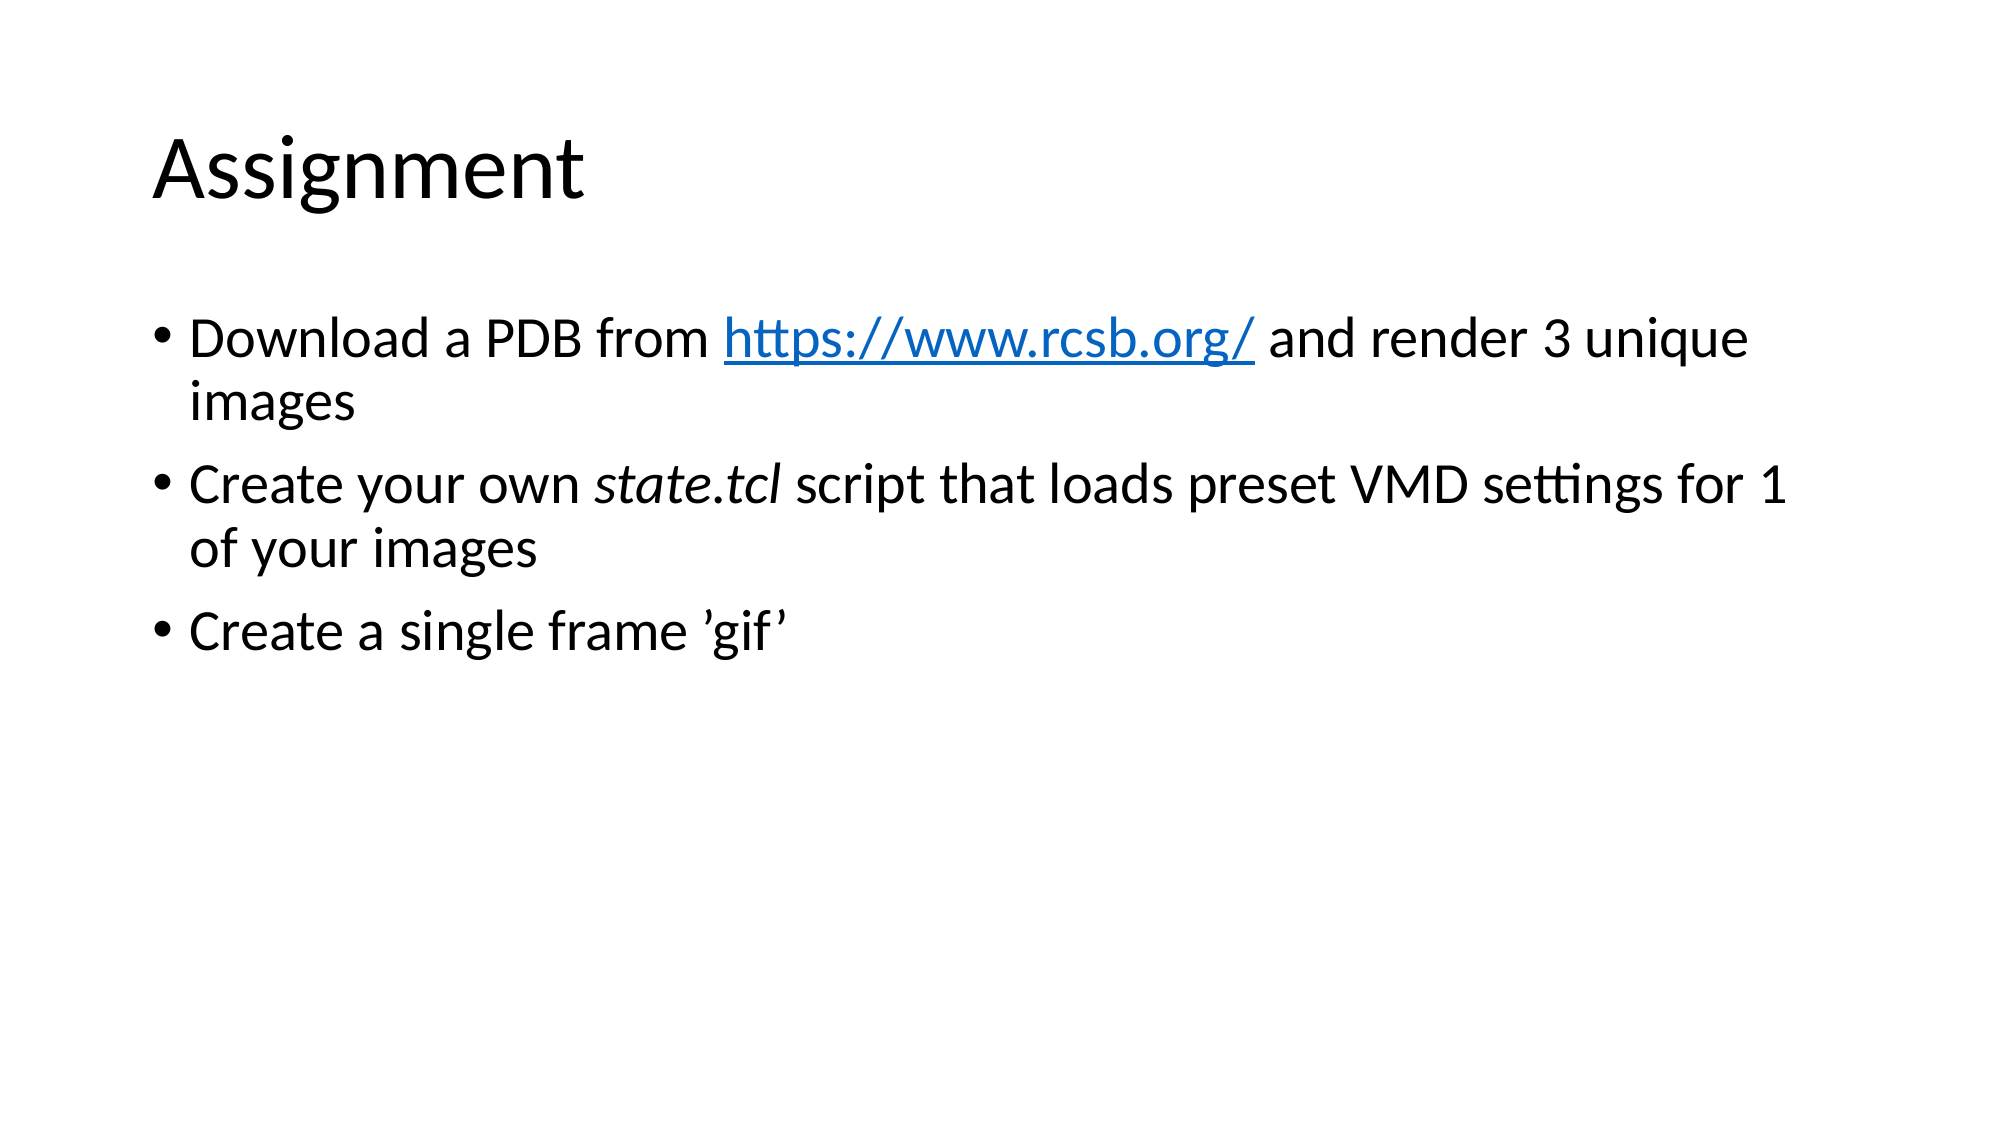

# Assignment
Download a PDB from https://www.rcsb.org/ and render 3 unique images
Create your own state.tcl script that loads preset VMD settings for 1 of your images
Create a single frame ’gif’